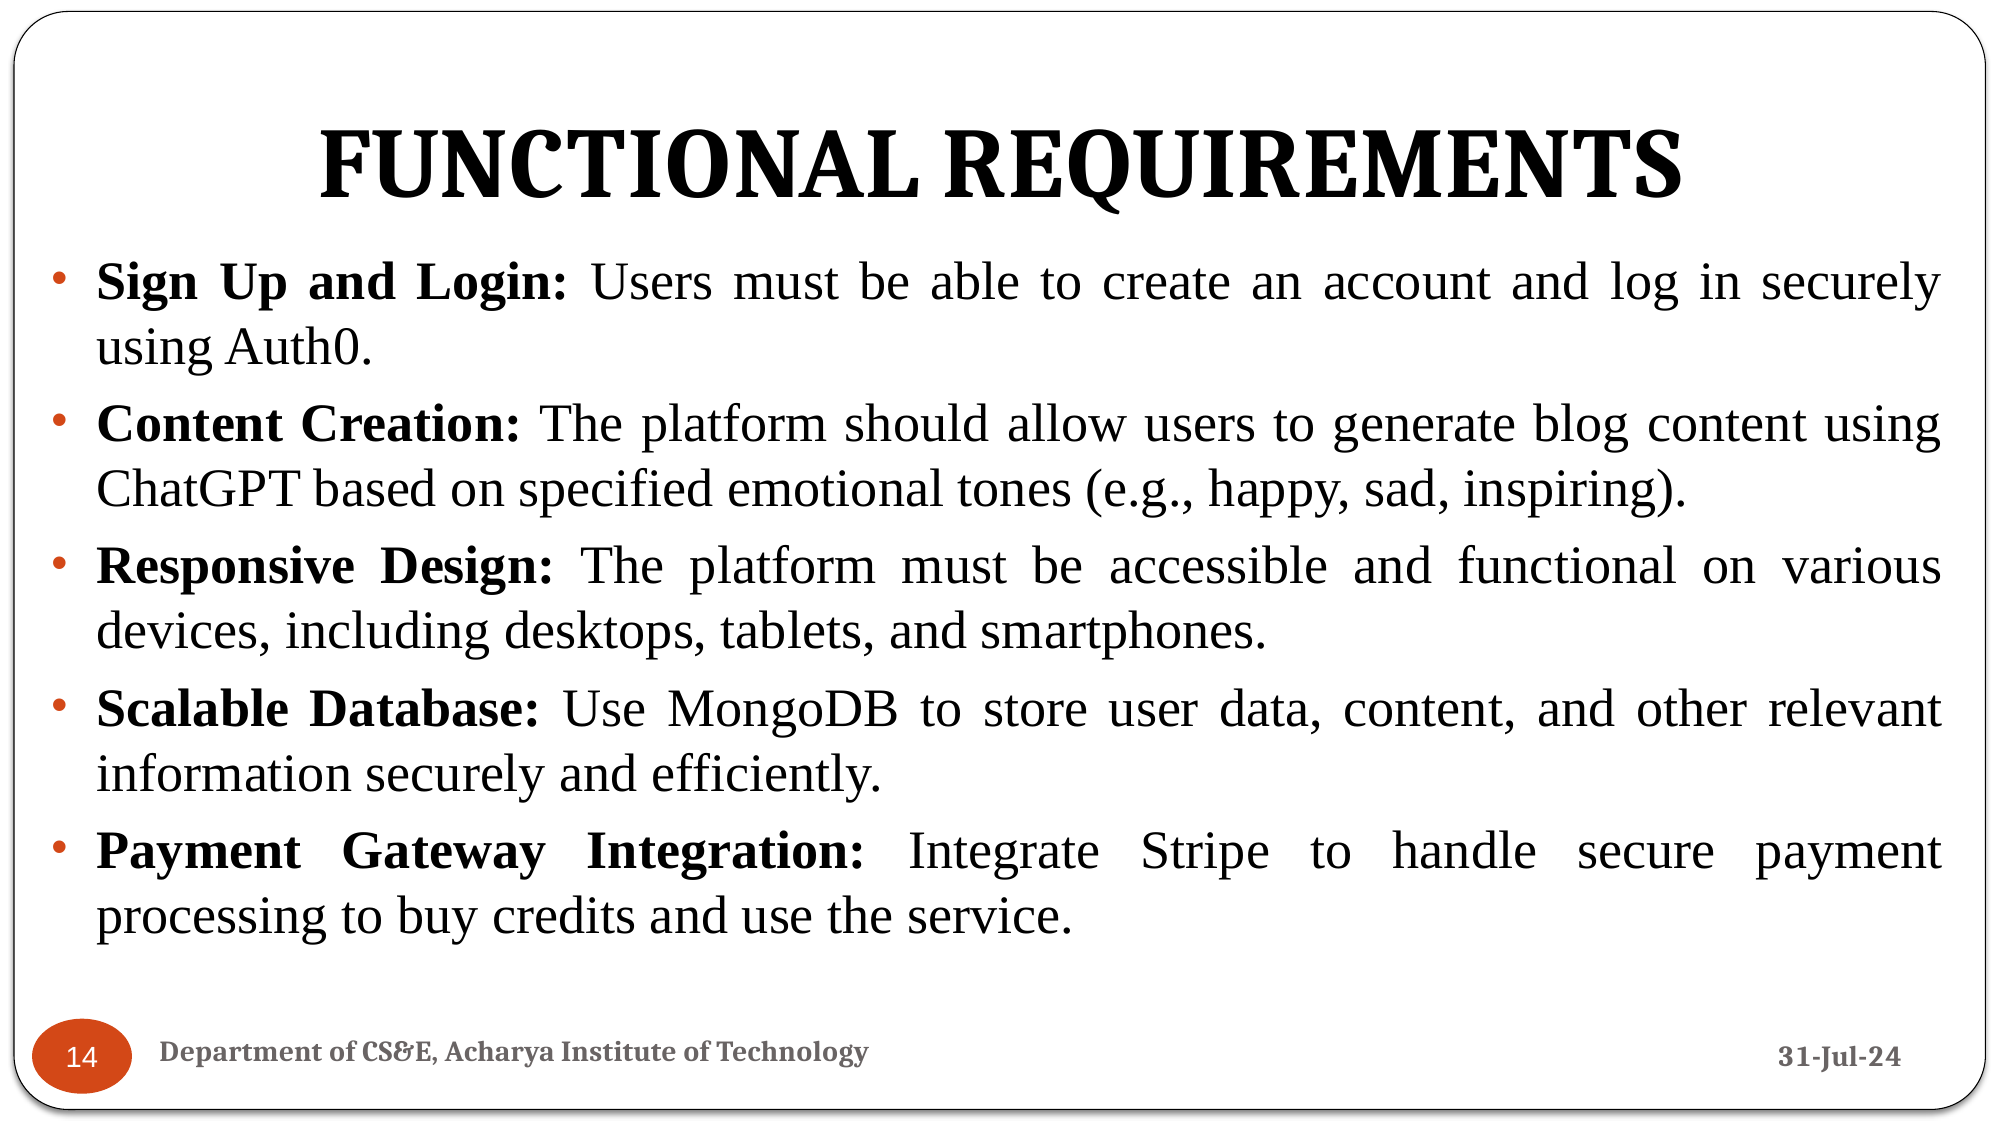

# FUNCTIONAL REQUIREMENTS
Sign Up and Login: Users must be able to create an account and log in securely using Auth0.
Content Creation: The platform should allow users to generate blog content using ChatGPT based on specified emotional tones (e.g., happy, sad, inspiring).
Responsive Design: The platform must be accessible and functional on various devices, including desktops, tablets, and smartphones.
Scalable Database: Use MongoDB to store user data, content, and other relevant information securely and efficiently.
Payment Gateway Integration: Integrate Stripe to handle secure payment processing to buy credits and use the service.
Department of CS&E, Acharya Institute of Technology
31-Jul-24
14